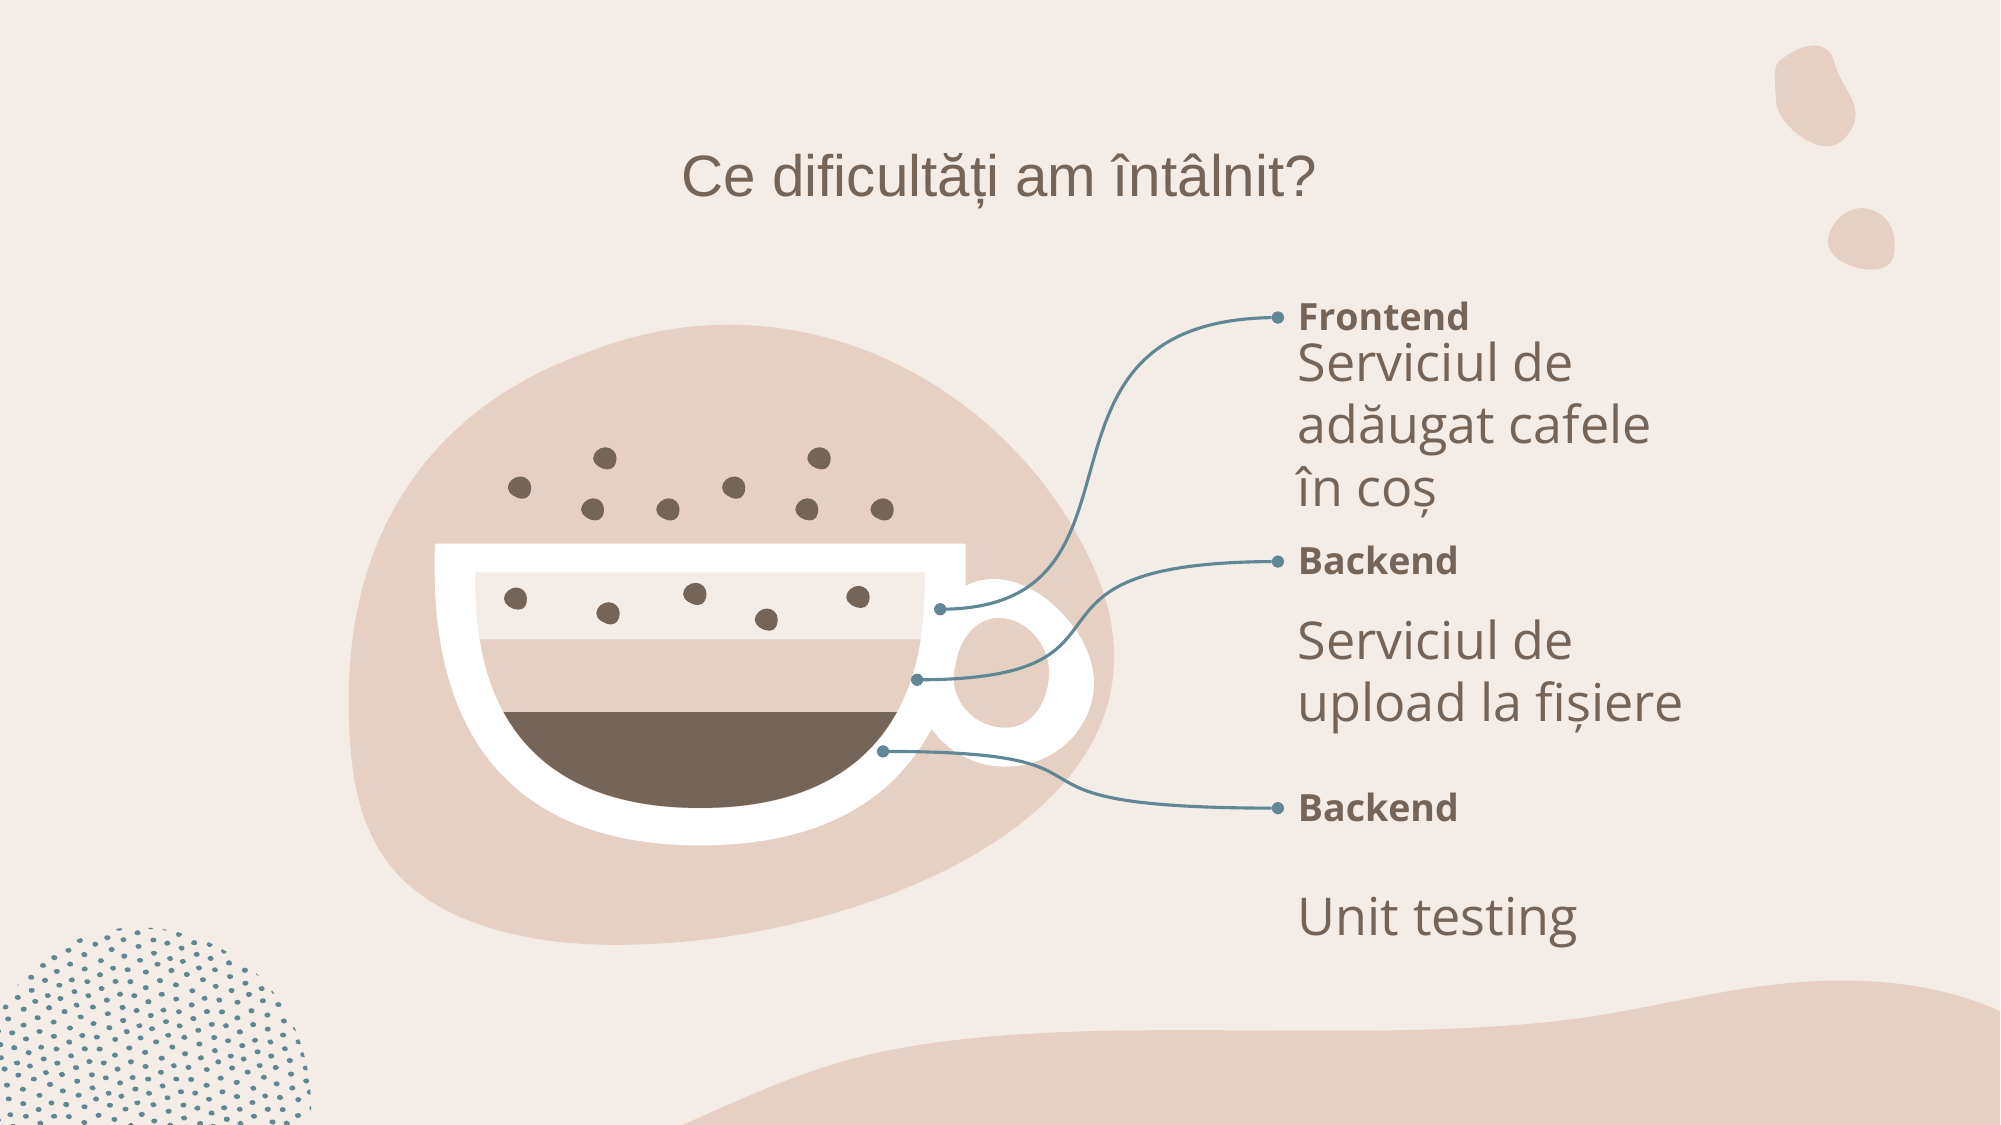

# Ce dificultăți am întâlnit?
Frontend

Serviciul de adăugat cafele în coș

Backend
Serviciul de upload la fișiere
Backend
Unit testing